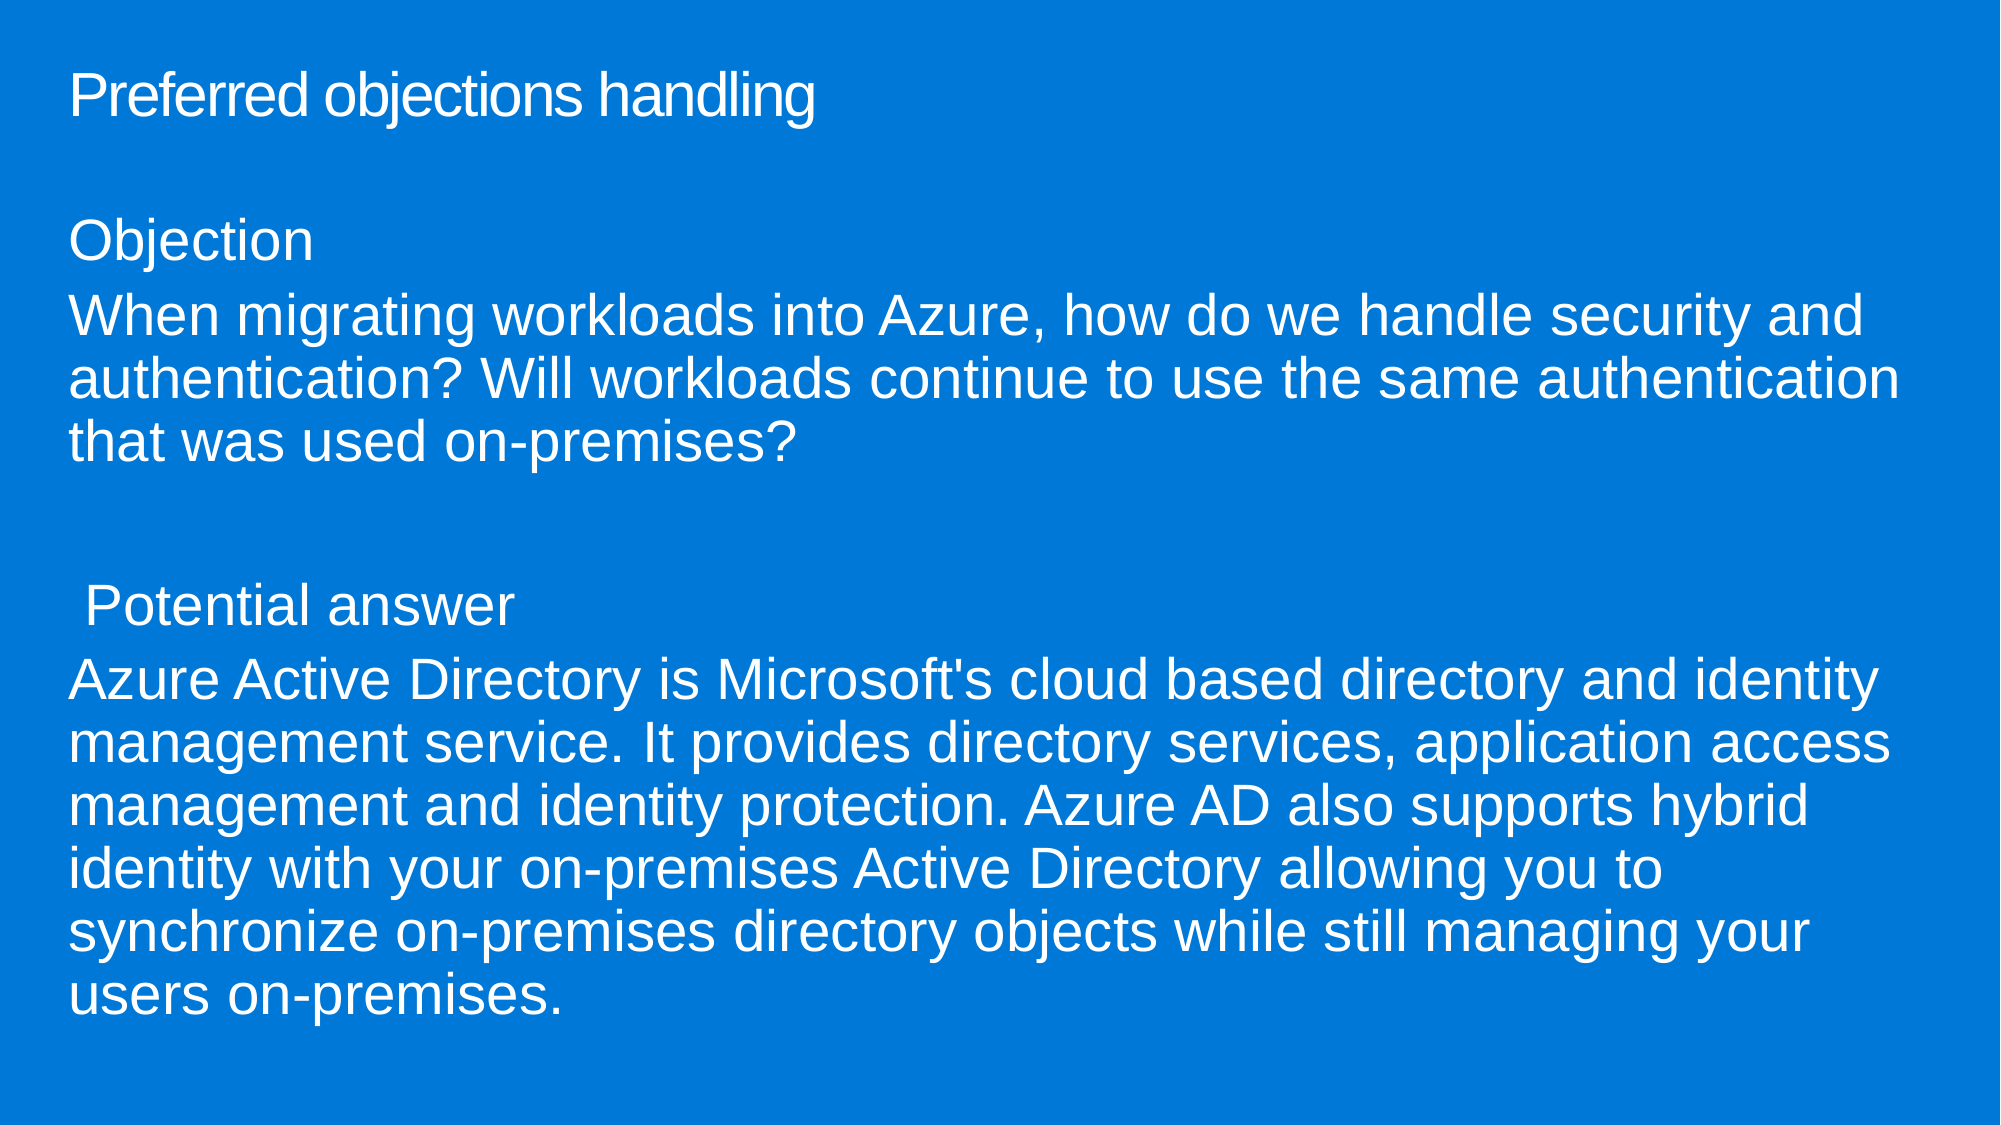

# Preferred objections handling
Objection
When migrating workloads into Azure, how do we handle security and authentication? Will workloads continue to use the same authentication that was used on-premises?

 Potential answer
Azure Active Directory is Microsoft's cloud based directory and identity management service. It provides directory services, application access management and identity protection. Azure AD also supports hybrid identity with your on-premises Active Directory allowing you to synchronize on-premises directory objects while still managing your users on-premises.